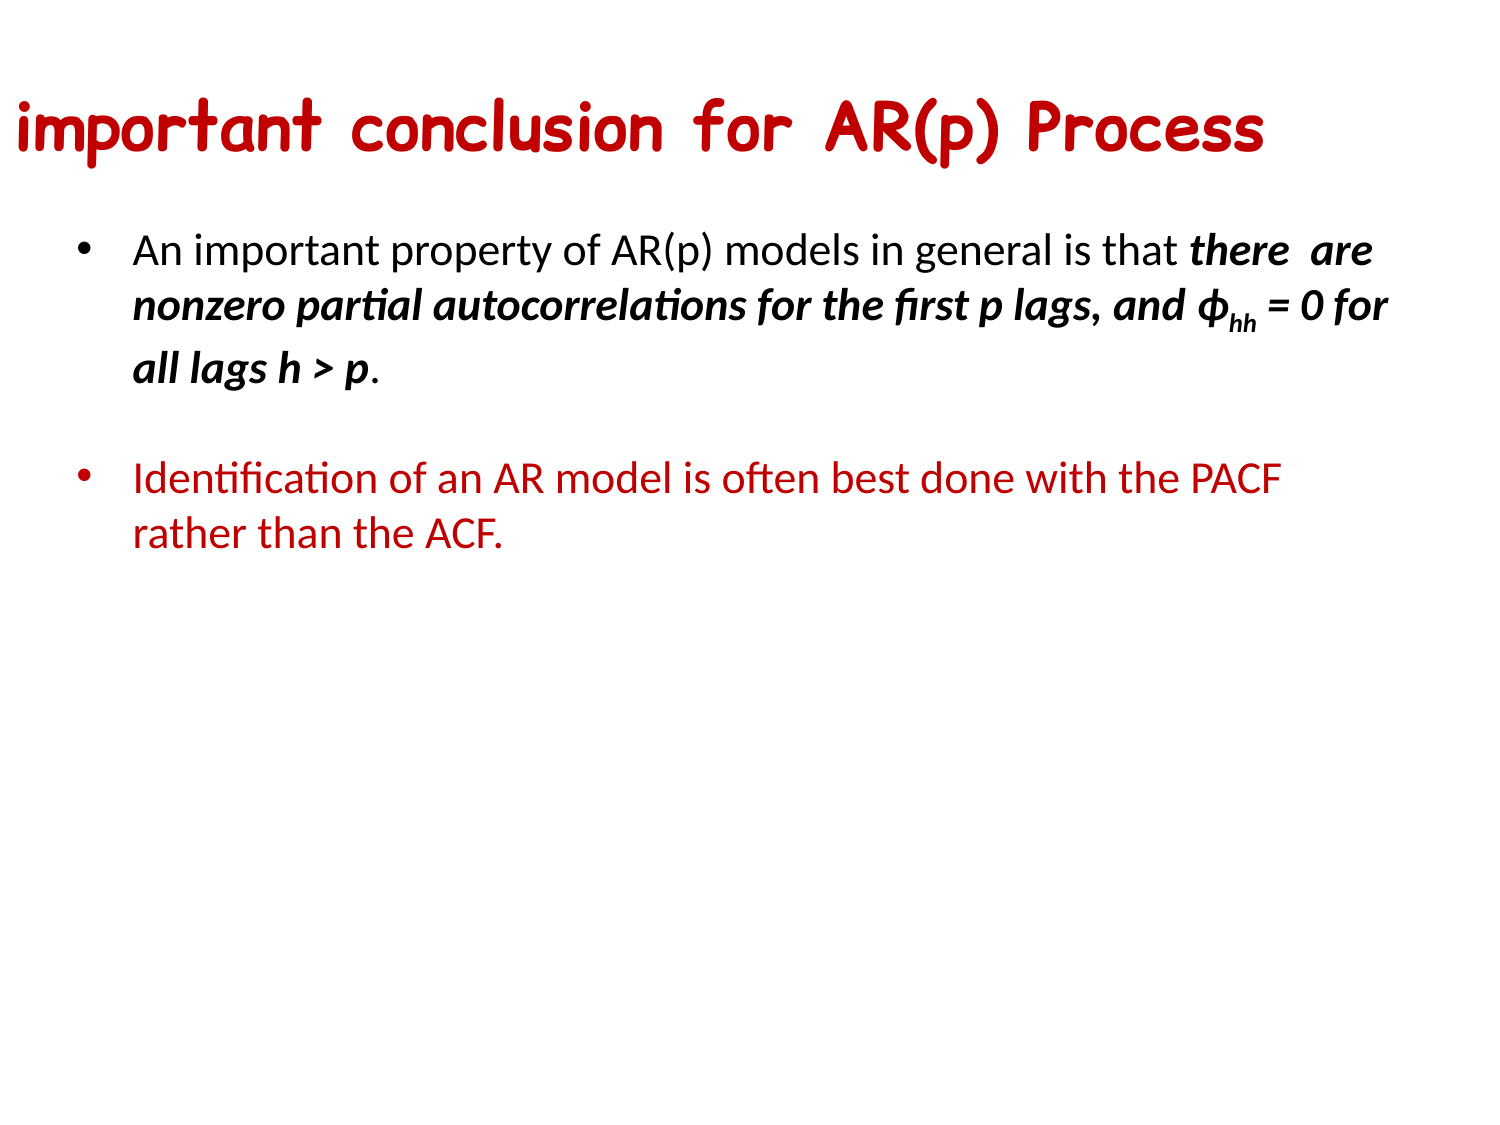

important conclusion for AR(p) Process
An important property of AR(p) models in general is that there  are nonzero partial autocorrelations for the first p lags, and ϕhh = 0 for all lags h > p.

Identification of an AR model is often best done with the PACF rather than the ACF.